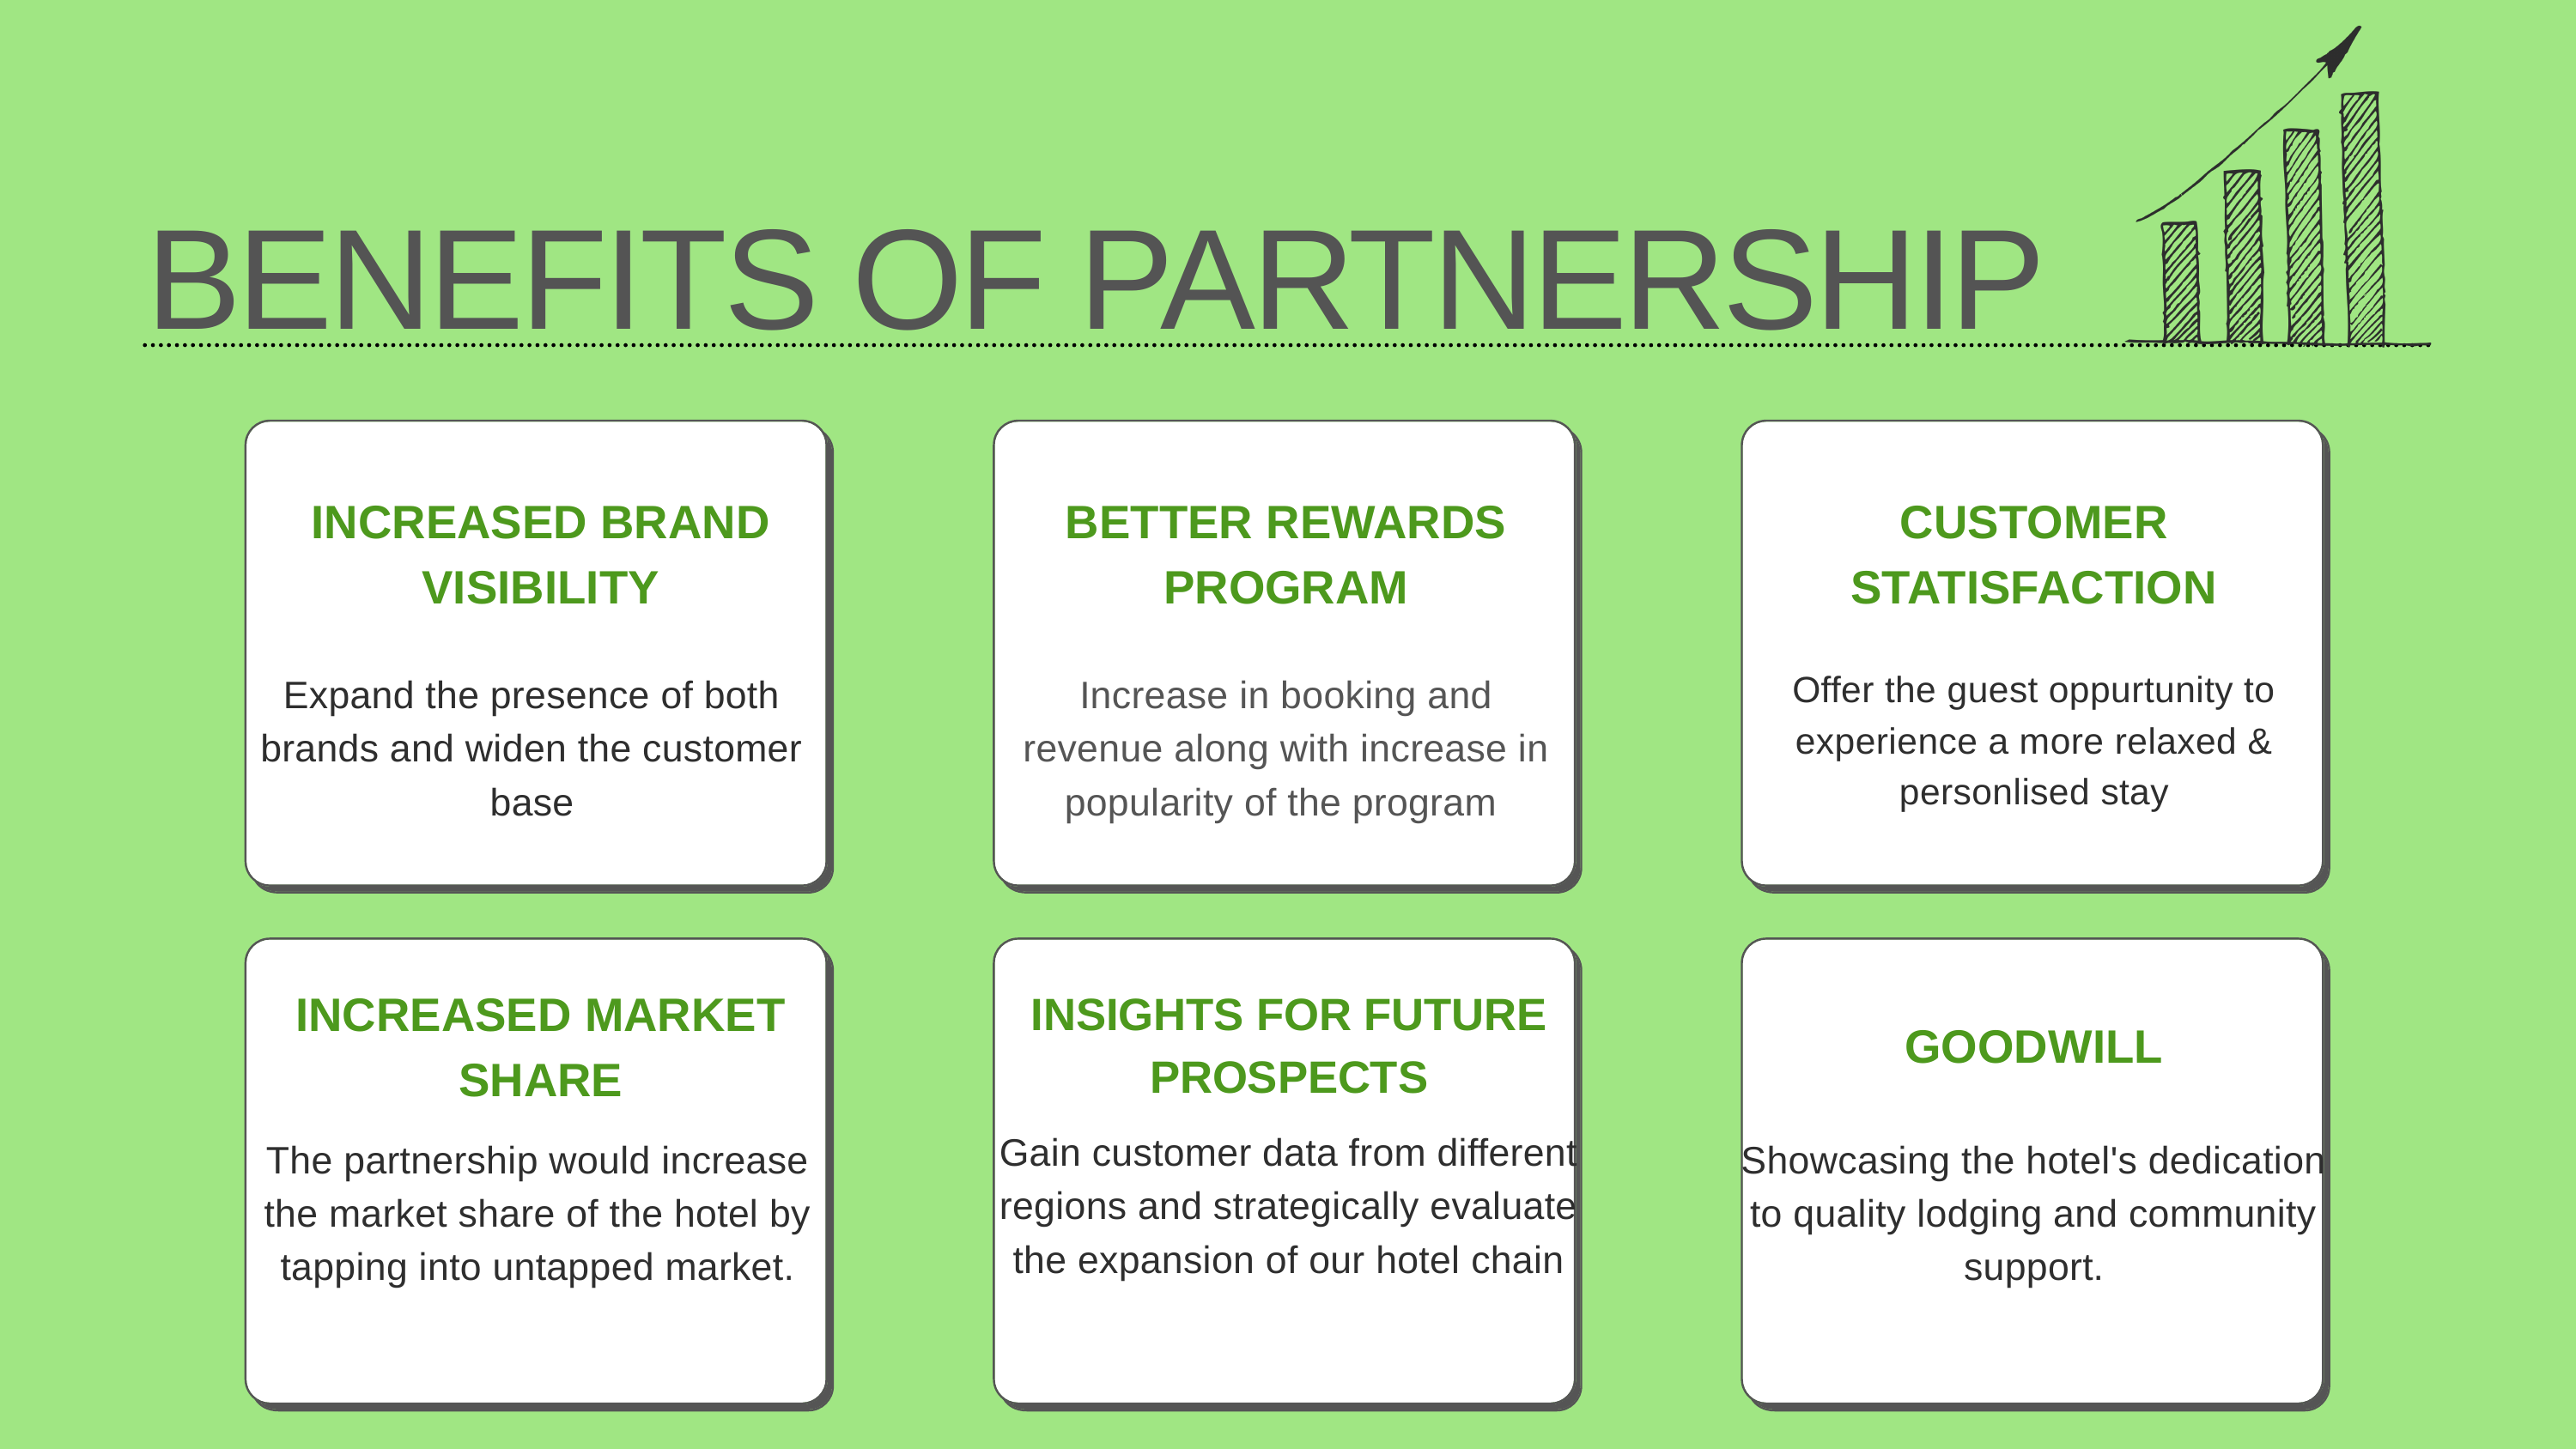

BENEFITS OF PARTNERSHIP

INCREASED BRAND VISIBILITY
BETTER REWARDS PROGRAM
CUSTOMER STATISFACTION
Offer the guest oppurtunity to experience a more relaxed & personlised stay

Expand the presence of both brands and widen the customer base
Increase in booking and revenue along with increase in popularity of the program

INCREASED MARKET SHARE
INSIGHTS FOR FUTURE PROSPECTS
GOODWILL
Gain customer data from different regions and strategically evaluate the expansion of our hotel chain
The partnership would increase the market share of the hotel by tapping into untapped market.
Showcasing the hotel's dedication to quality lodging and community support.